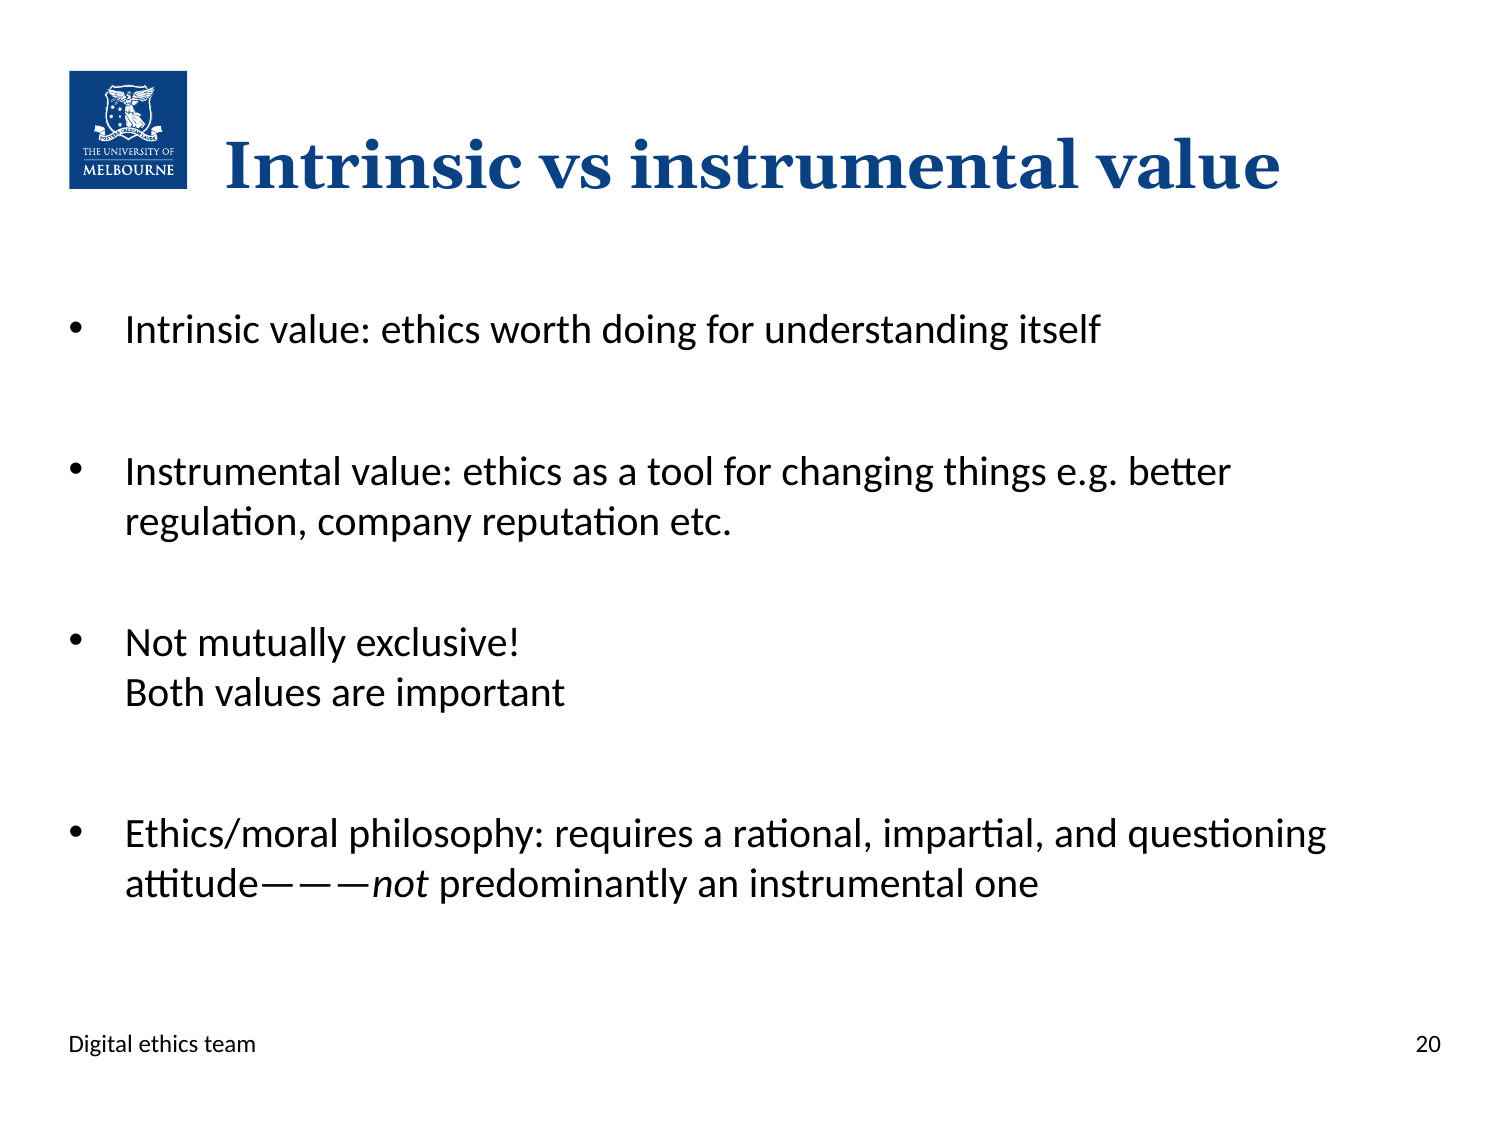

# Intrinsic vs instrumental value

Intrinsic value: ethics worth doing for understanding itself

Instrumental value: ethics as a tool for changing things e.g. better regulation, company reputation etc.
Not mutually exclusive!
Both values are important

Ethics/moral philosophy: requires a rational, impartial, and questioning attitude———not predominantly an instrumental one
Digital ethics team
20